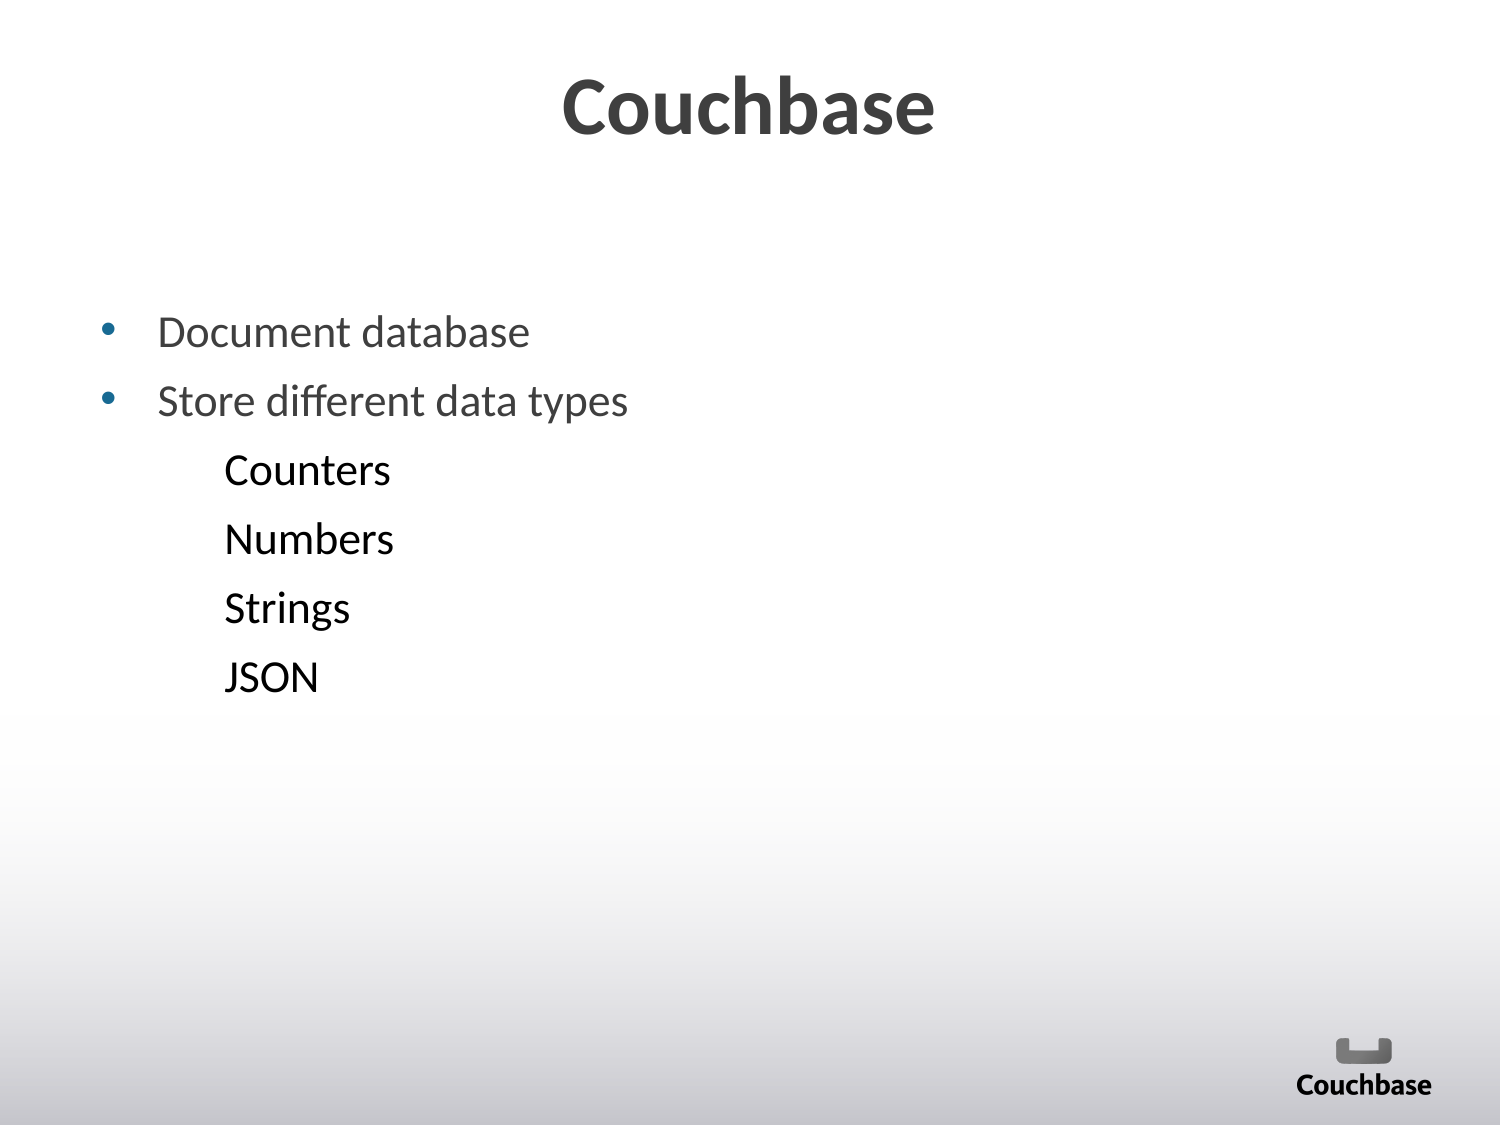

# Couchbase
Document database
Store different data types
Counters
Numbers
Strings
JSON